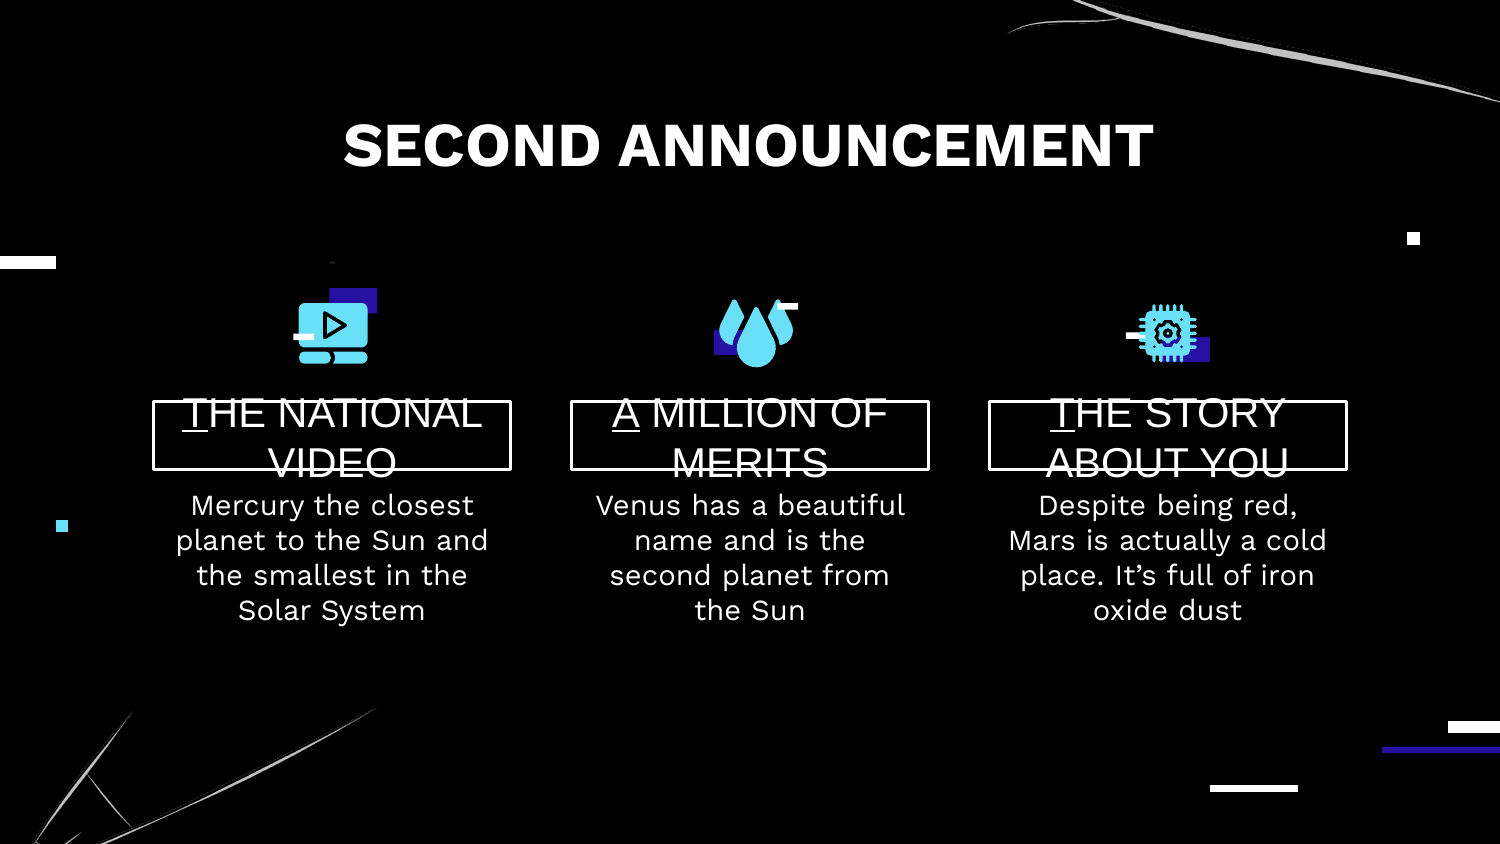

# SECOND ANNOUNCEMENT

THE NATIONAL VIDEO
A MILLION OF MERITS
THE STORY ABOUT YOU
Mercury the closest planet to the Sun and the smallest in the Solar System
Venus has a beautiful name and is the second planet from the Sun
Despite being red, Mars is actually a cold place. It’s full of iron oxide dust